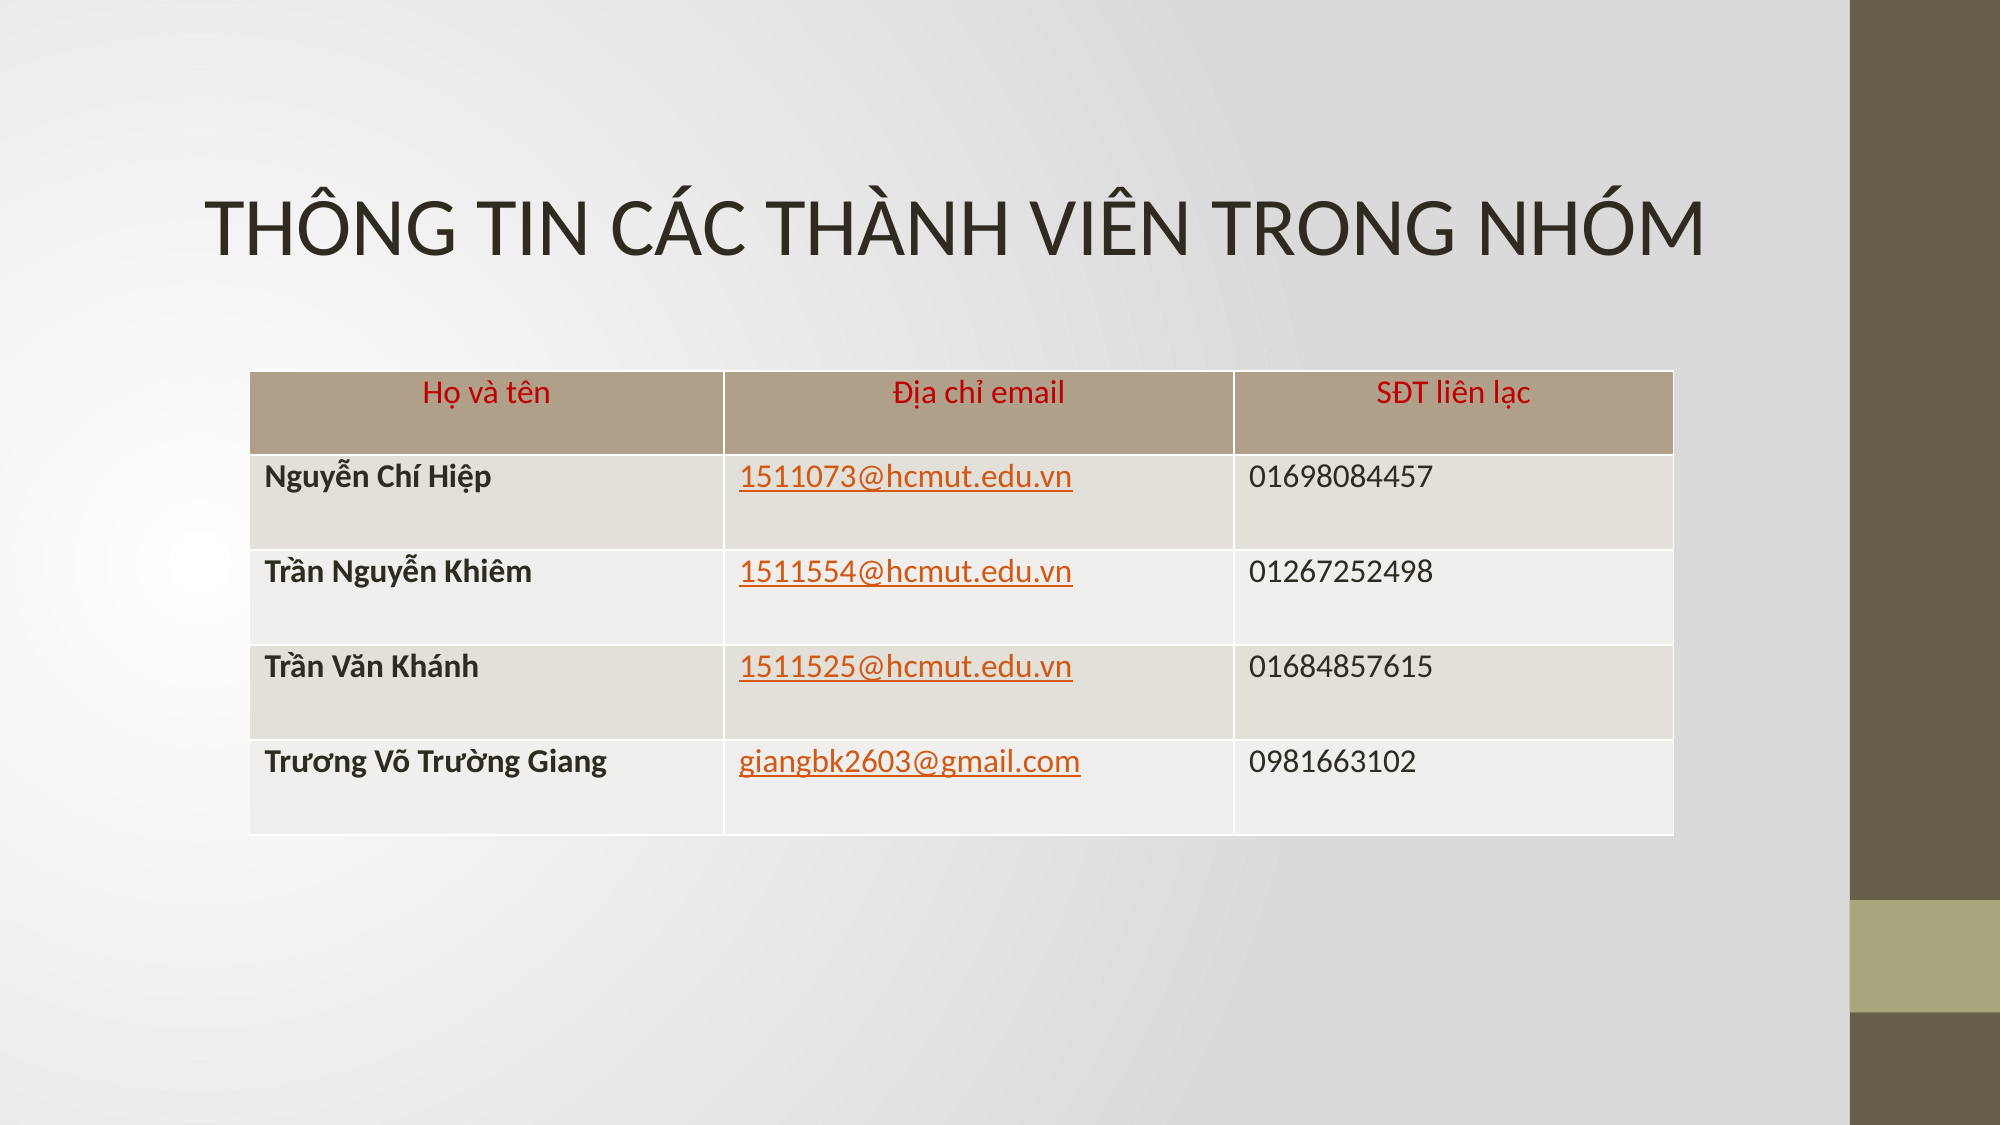

THÔNG TIN CÁC THÀNH VIÊN TRONG NHÓM
| Họ và tên | Địa chỉ email | SĐT liên lạc |
| --- | --- | --- |
| Nguyễn Chí Hiệp | 1511073@hcmut.edu.vn | 01698084457 |
| Trần Nguyễn Khiêm | 1511554@hcmut.edu.vn | 01267252498 |
| Trần Văn Khánh | 1511525@hcmut.edu.vn | 01684857615 |
| Trương Võ Trường Giang | giangbk2603@gmail.com | 0981663102 |